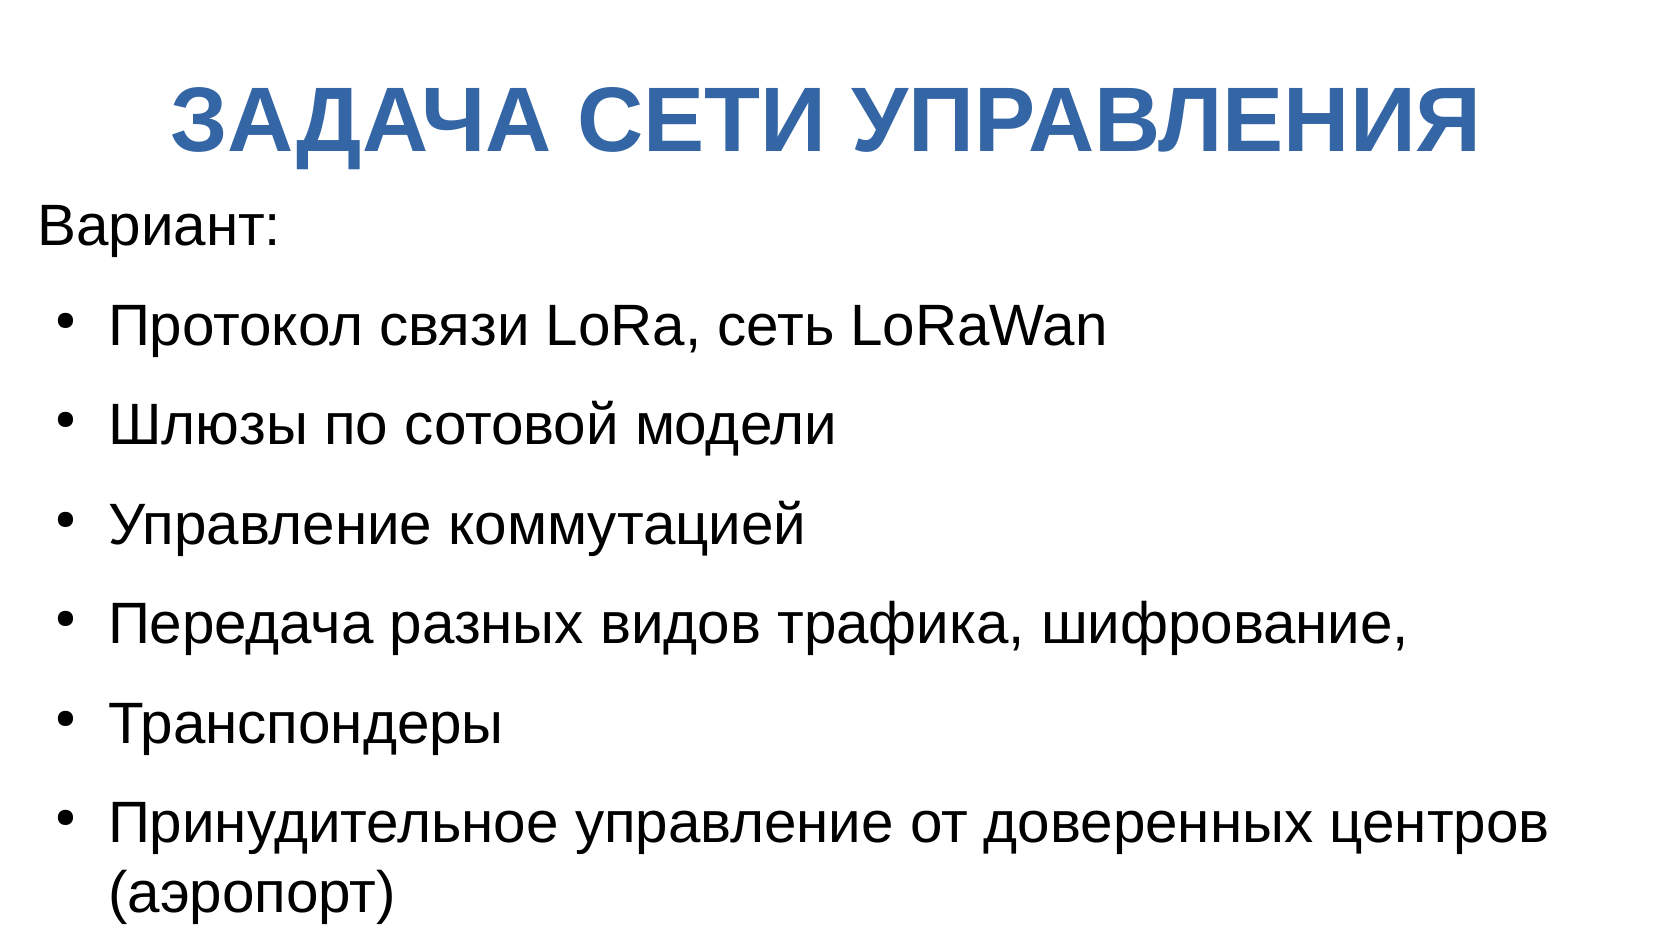

ЗАДАЧА СЕТИ УПРАВЛЕНИЯ
Вариант:
Протокол связи LoRa, сеть LoRaWan
Шлюзы по сотовой модели
Управление коммутацией
Передача разных видов трафика, шифрование,
Транспондеры
Принудительное управление от доверенных центров (аэропорт)